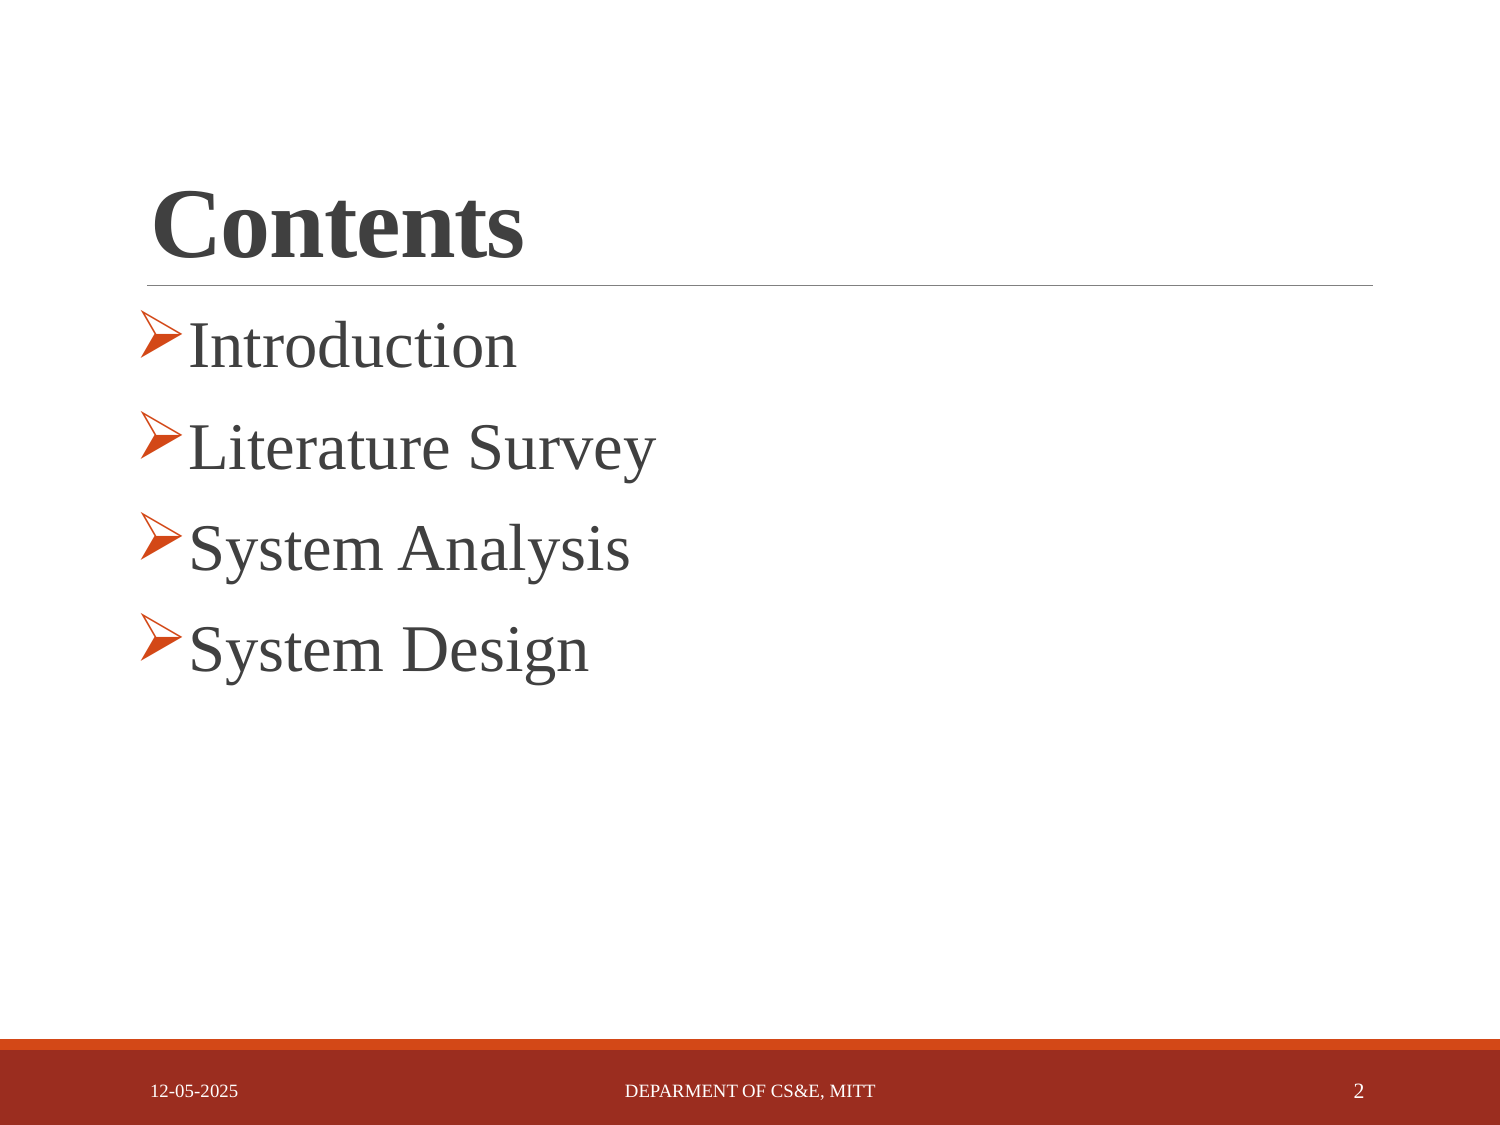

# Contents
Introduction
Literature Survey
System Analysis
System Design
12-05-2025
DEPARMENT OF CS&E, MITT
2